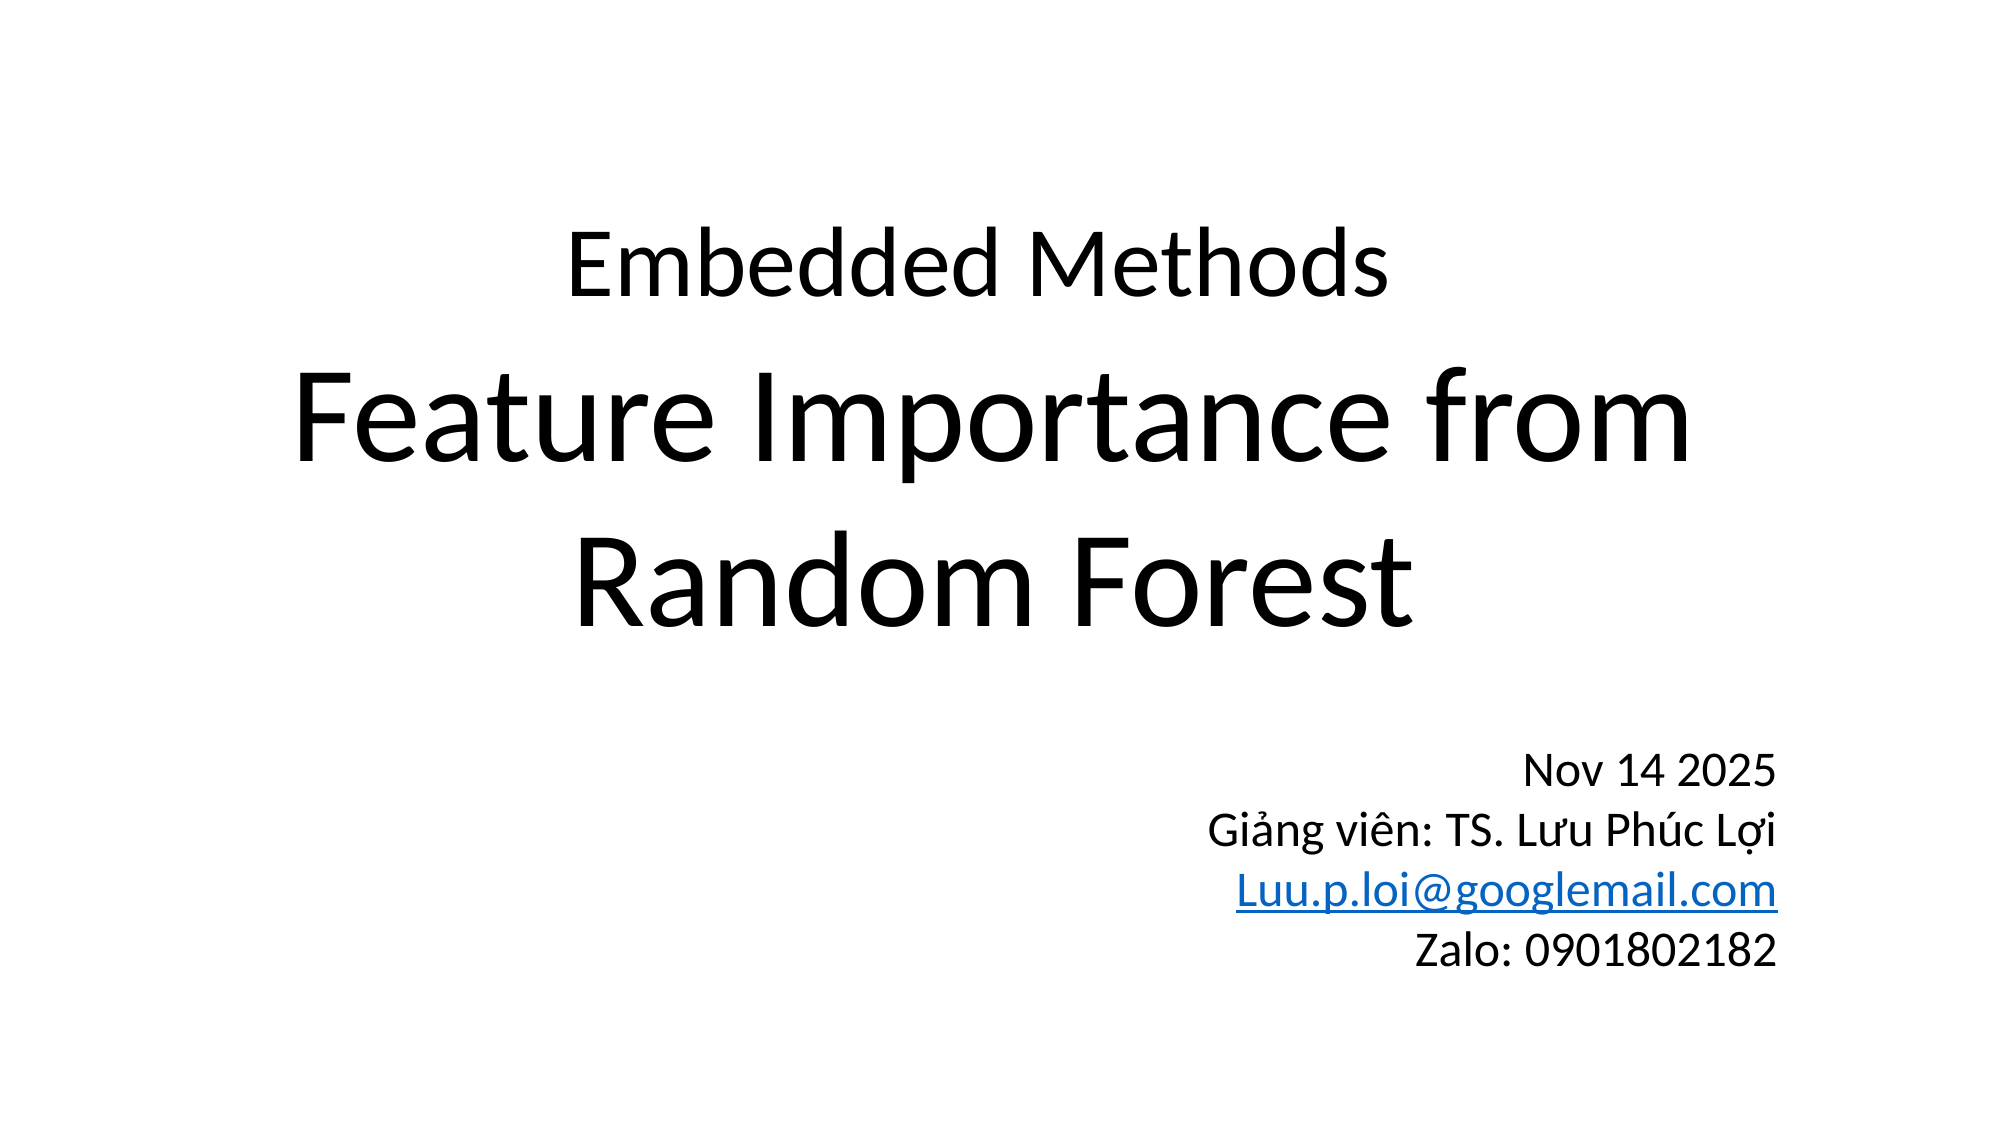

# Embedded Methods Feature Importance from Random Forest
Nov 14 2025
Giảng viên: TS. Lưu Phúc Lợi
Luu.p.loi@googlemail.com
Zalo: 0901802182